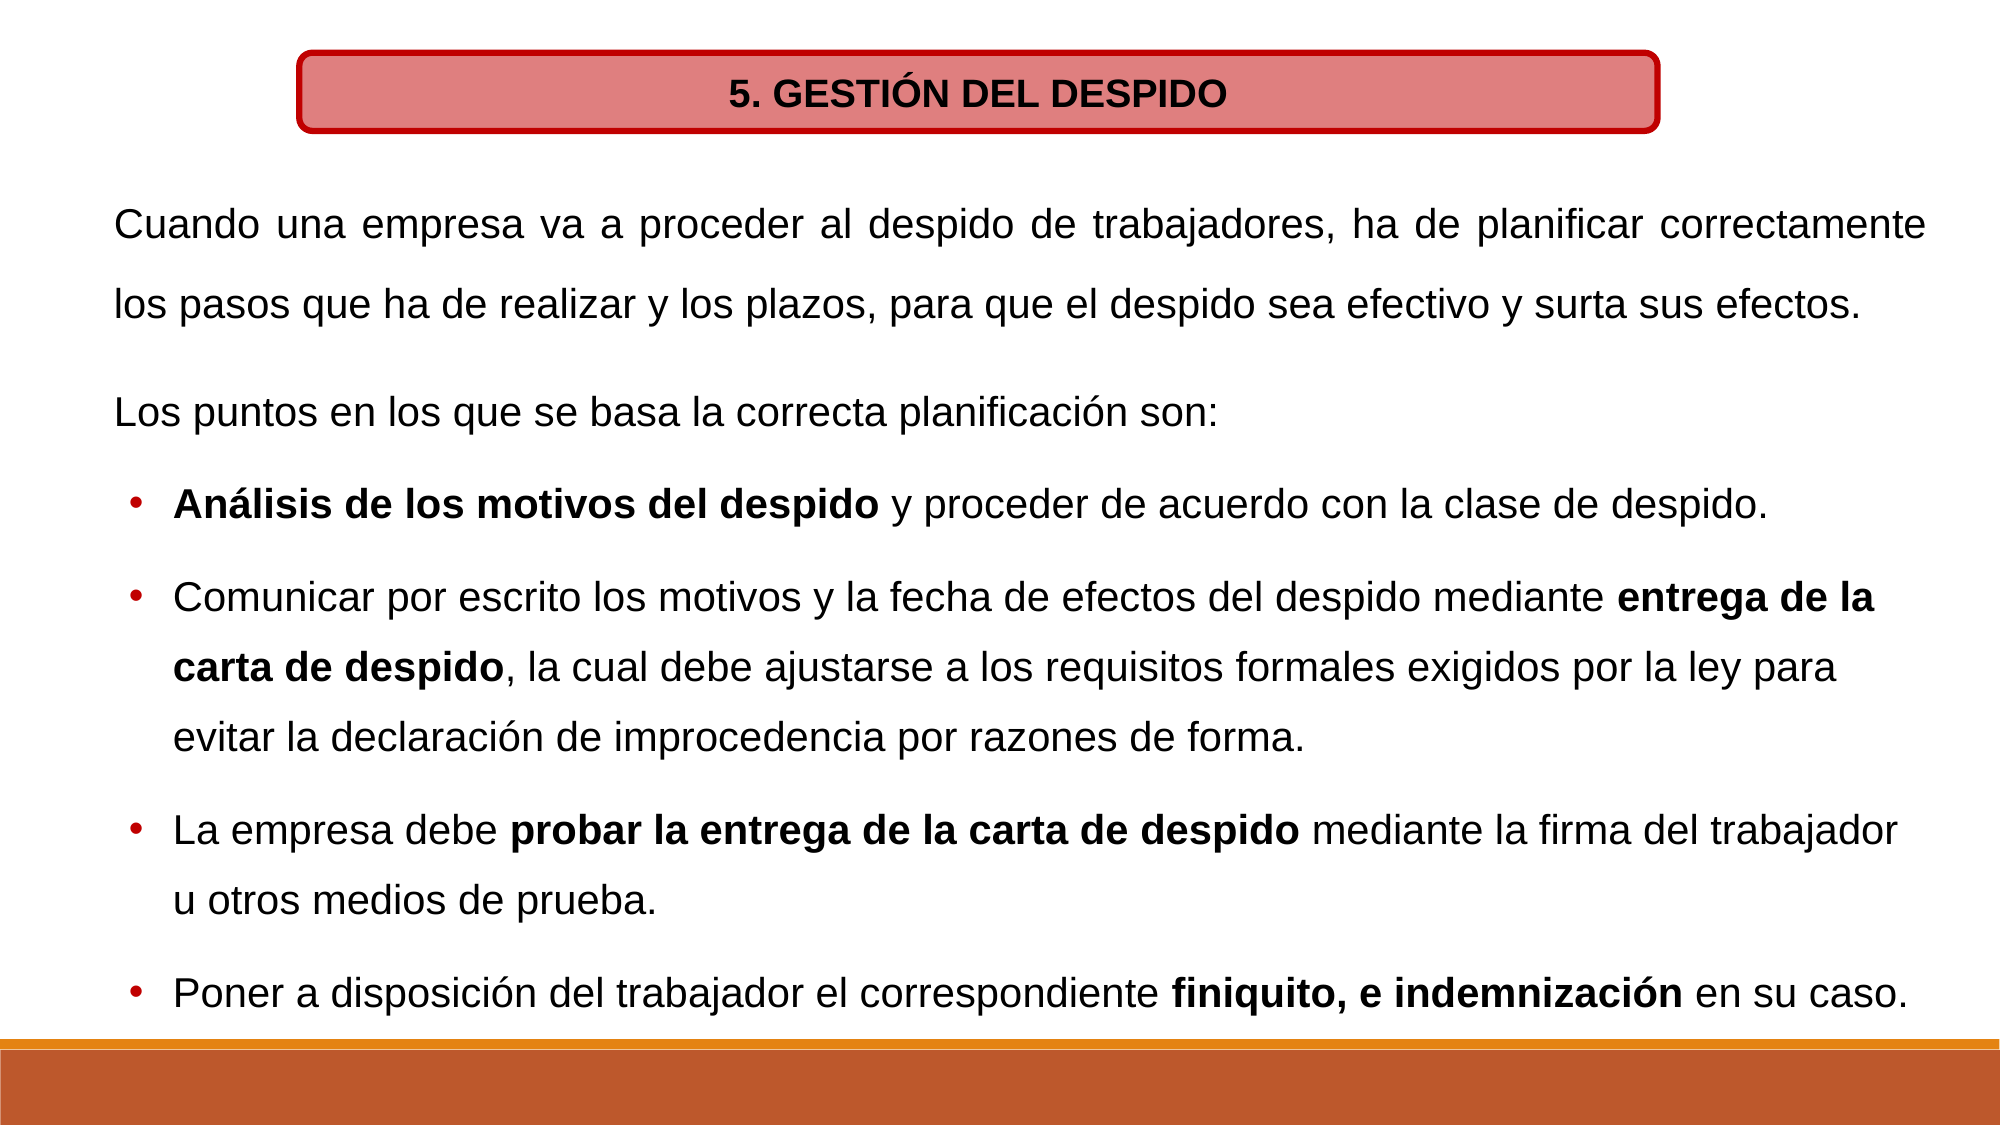

5. GESTIÓN DEL DESPIDO
Cuando una empresa va a proceder al despido de trabajadores, ha de planificar correctamente los pasos que ha de realizar y los plazos, para que el despido sea efectivo y surta sus efectos.
Los puntos en los que se basa la correcta planificación son:
Análisis de los motivos del despido y proceder de acuerdo con la clase de despido.
Comunicar por escrito los motivos y la fecha de efectos del despido mediante entrega de la carta de despido, la cual debe ajustarse a los requisitos formales exigidos por la ley para evitar la declaración de improcedencia por razones de forma.
La empresa debe probar la entrega de la carta de despido mediante la firma del trabajador u otros medios de prueba.
Poner a disposición del trabajador el correspondiente finiquito, e indemnización en su caso.